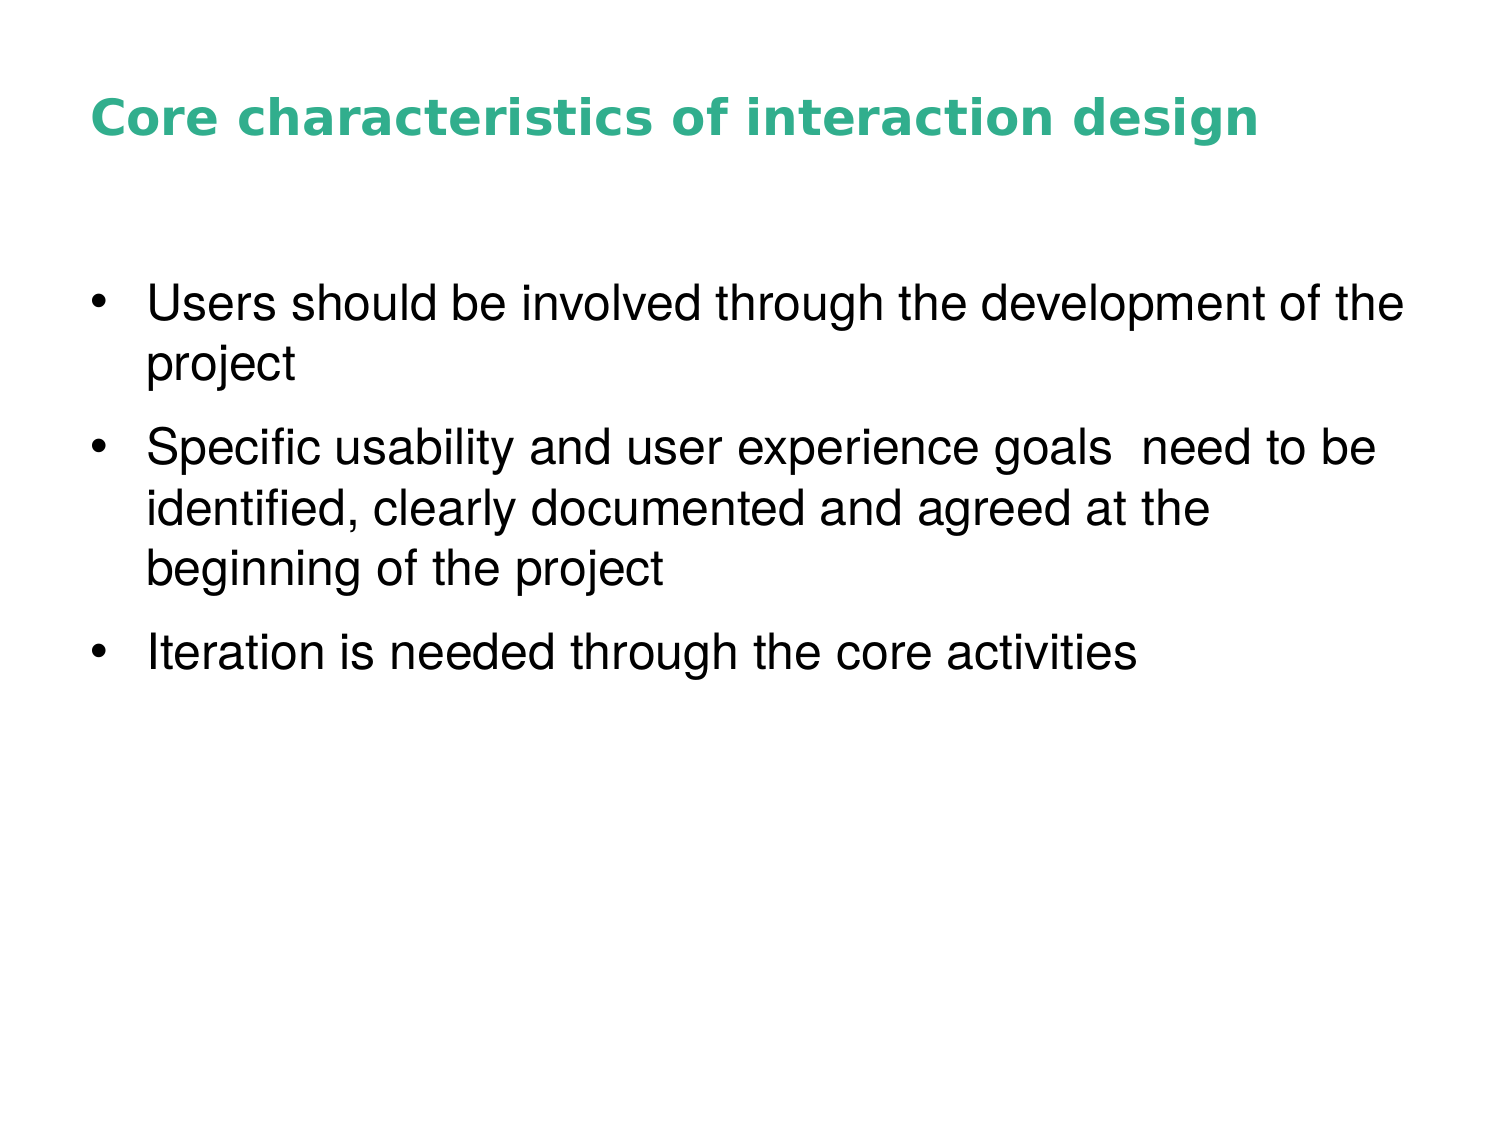

# Core characteristics of interaction design
Users should be involved through the development of the project
Specific usability and user experience goals  need to be identified, clearly documented and agreed at the beginning of the project
Iteration is needed through the core activities